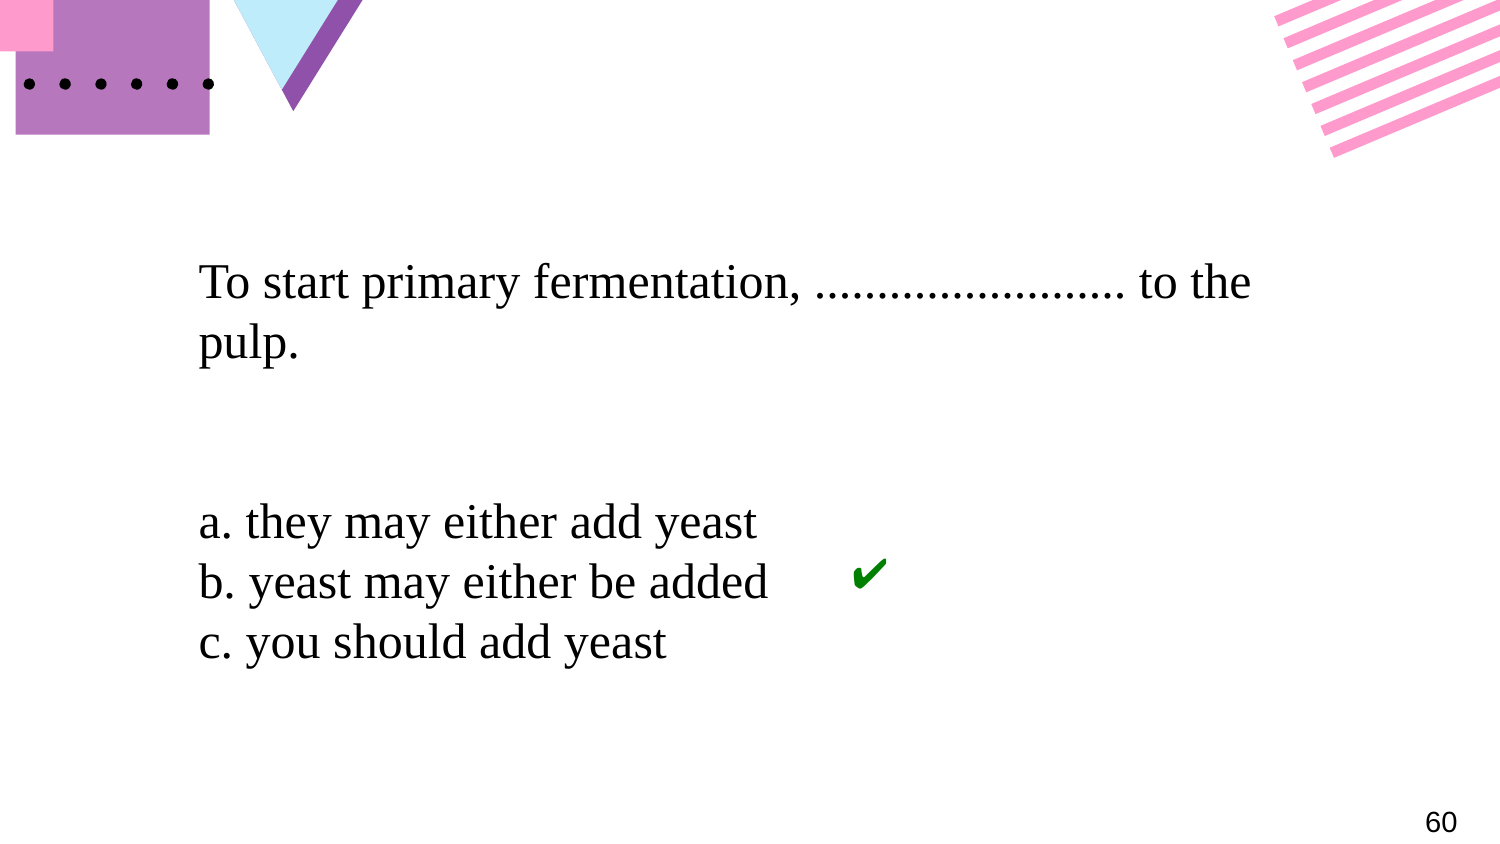

# To start primary fermentation, ......................... to the pulp. a. they may either add yeast b. yeast may either be added c. you should add yeast
✔
60